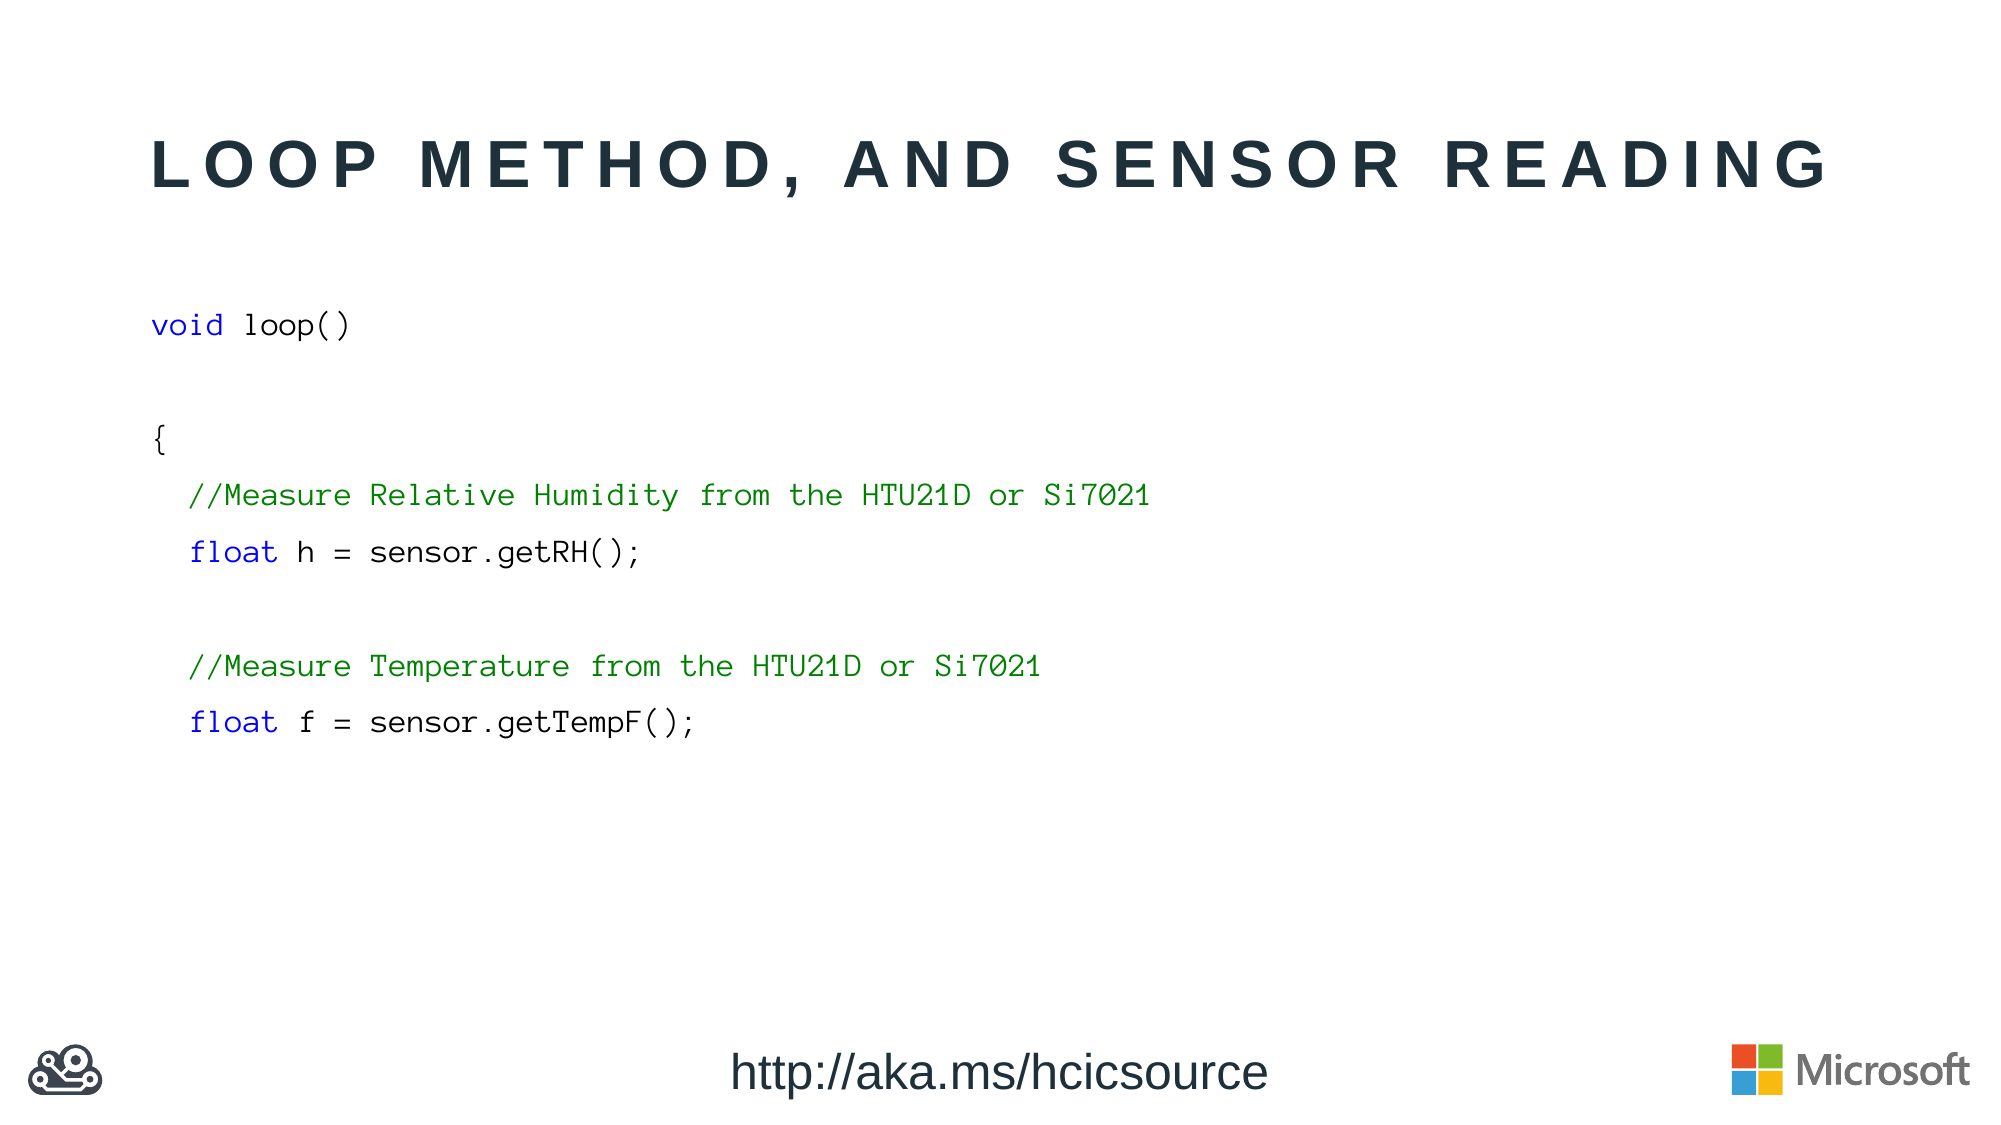

# Loop method, and sensor reading
void loop()

{
  //Measure Relative Humidity from the HTU21D or Si7021
  float h = sensor.getRH();

  //Measure Temperature from the HTU21D or Si7021
  float f = sensor.getTempF();